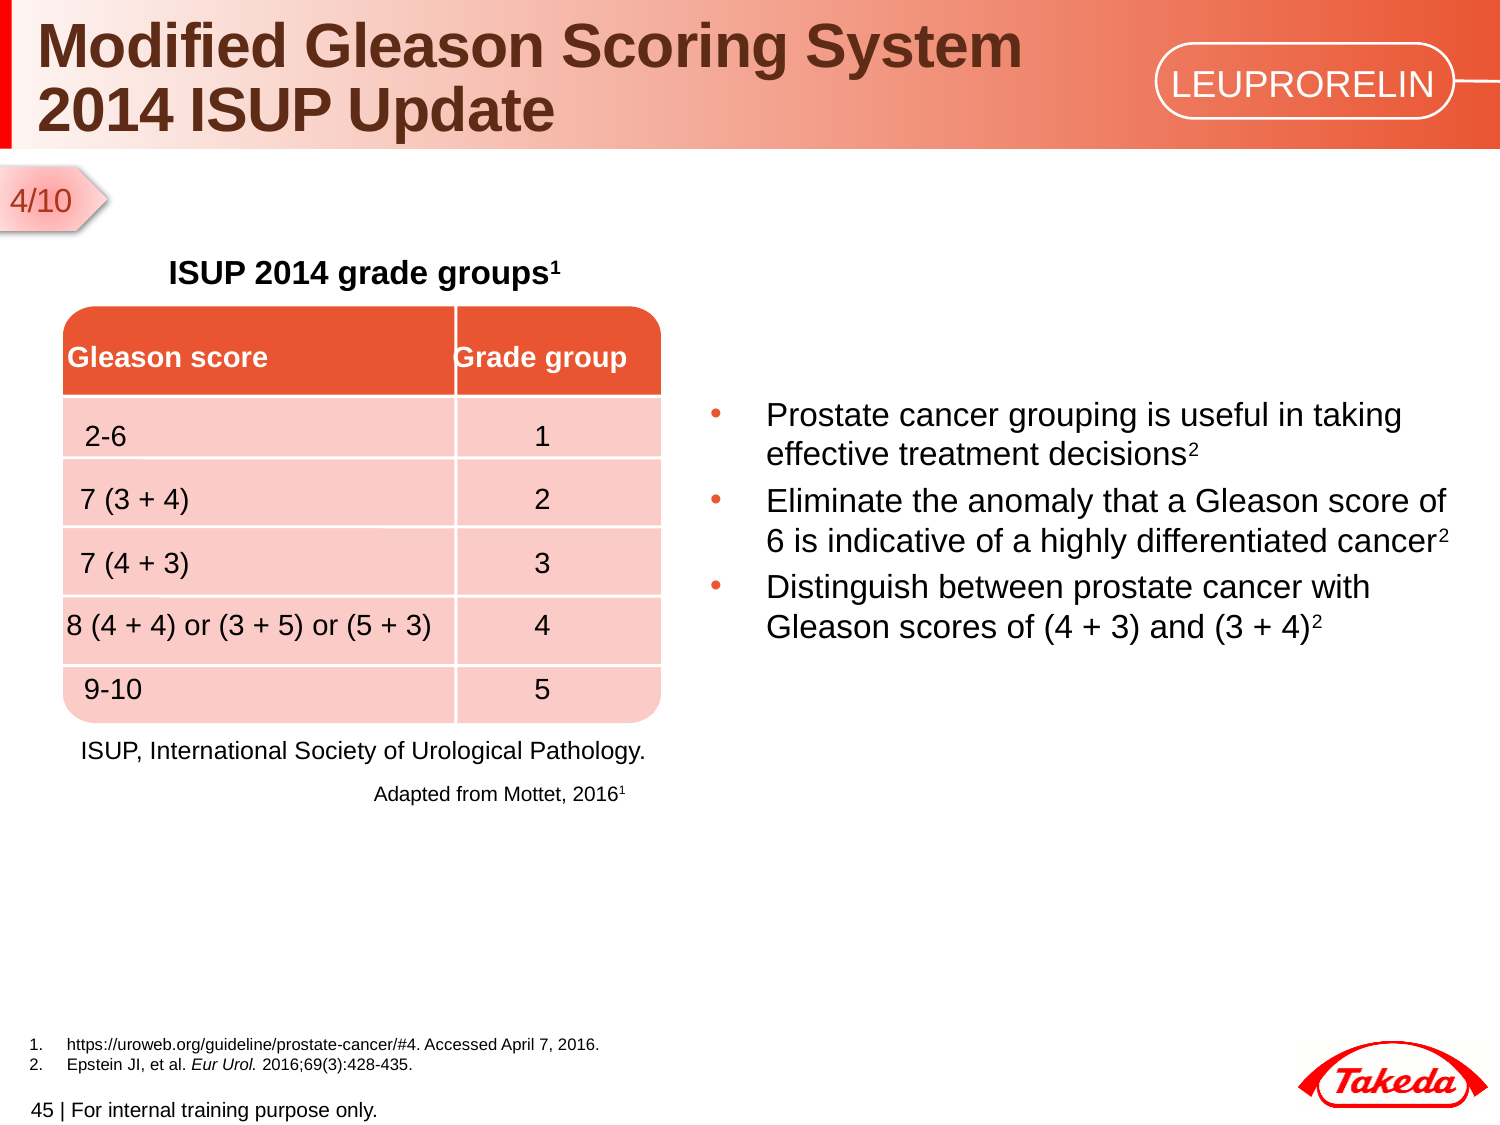

# Modified Gleason Scoring System 2014 ISUP Update

4/10
ISUP 2014 grade groups1

Gleason score
Grade group

2-6
1

7 (3 + 4)
2

7 (4 + 3)
3

8 (4 + 4) or (3 + 5) or (5 + 3)
4

9-10
5
Prostate cancer grouping is useful in taking effective treatment decisions2
Eliminate the anomaly that a Gleason score of 6 is indicative of a highly differentiated cancer2
Distinguish between prostate cancer with Gleason scores of (4 + 3) and (3 + 4)2

ISUP, International Society of Urological Pathology.
Adapted from Mottet, 20161
https://uroweb.org/guideline/prostate-cancer/#4. Accessed April 7, 2016.
Epstein JI, et al. Eur Urol. 2016;69(3):428-435.